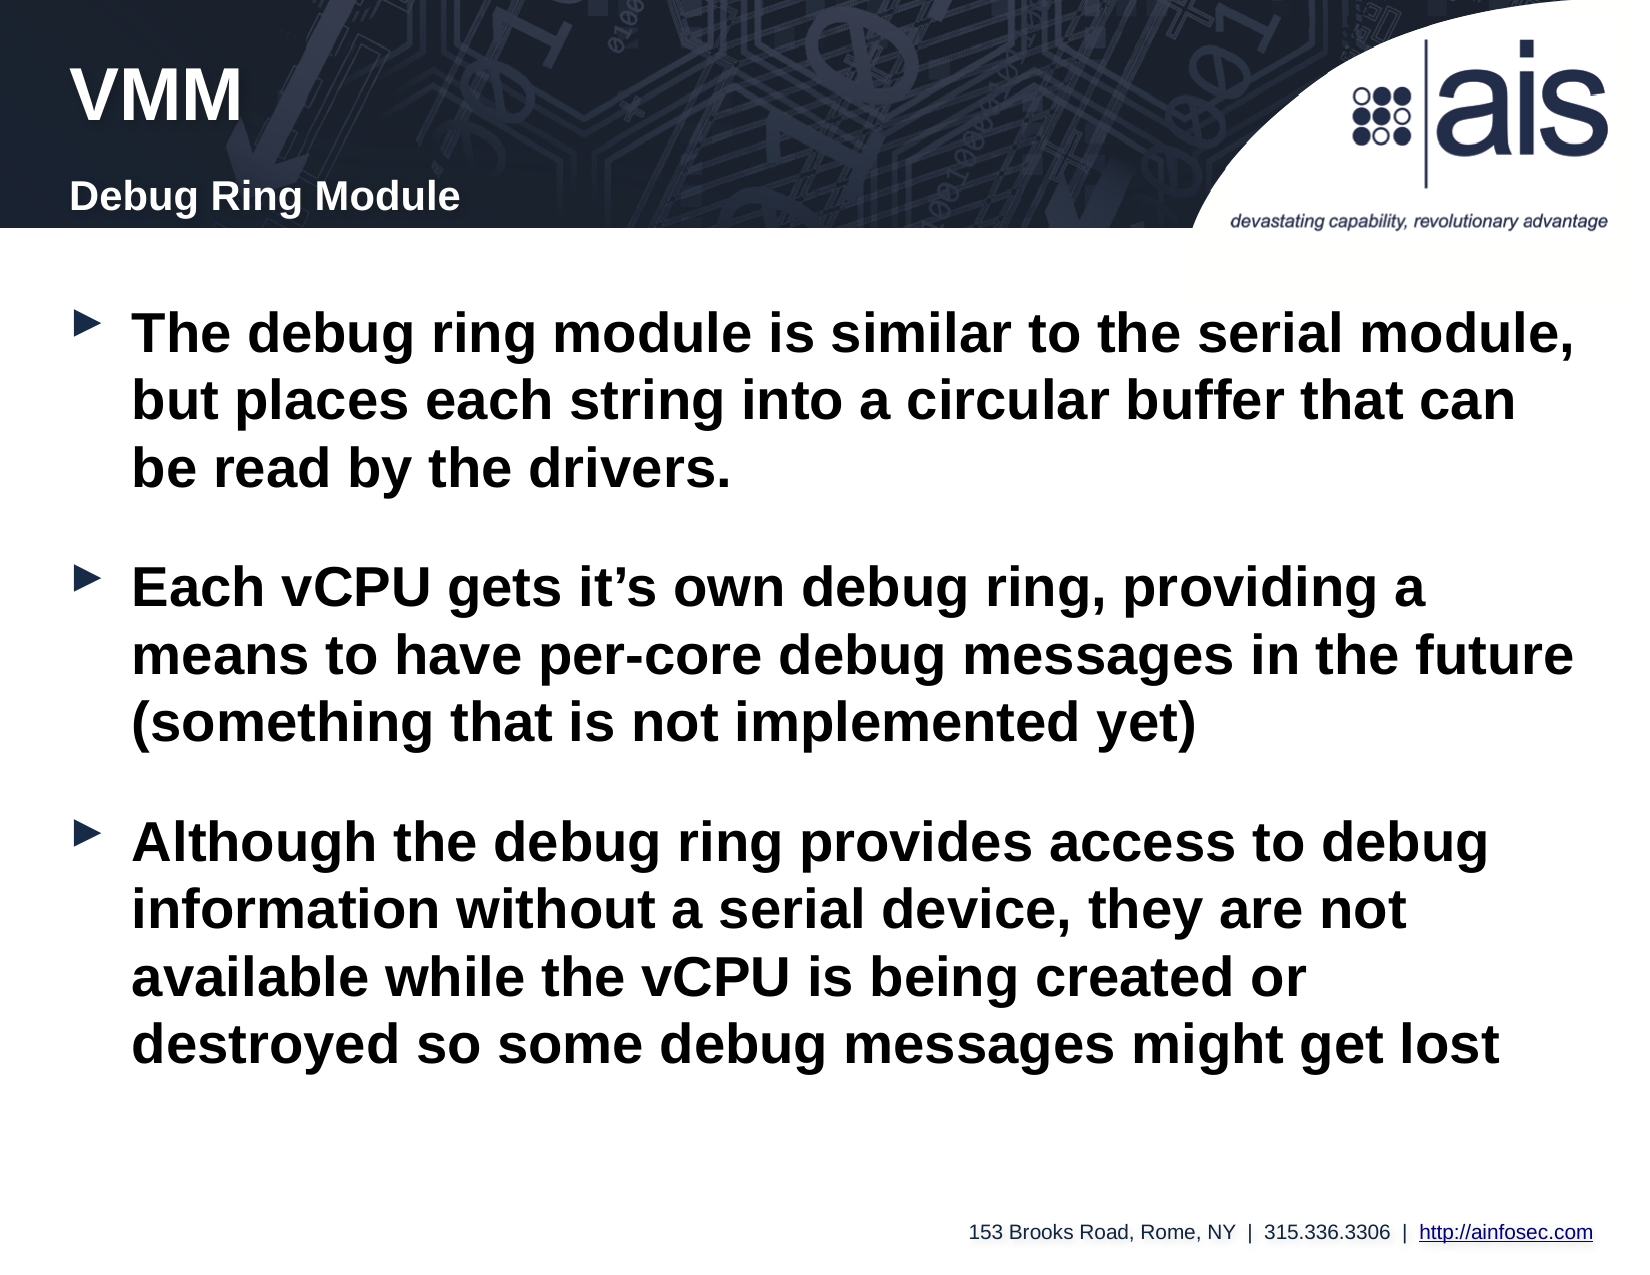

VMM
Debug Ring Module
The debug ring module is similar to the serial module, but places each string into a circular buffer that can be read by the drivers.

Each vCPU gets it’s own debug ring, providing a means to have per-core debug messages in the future (something that is not implemented yet)

Although the debug ring provides access to debug information without a serial device, they are not available while the vCPU is being created or destroyed so some debug messages might get lost